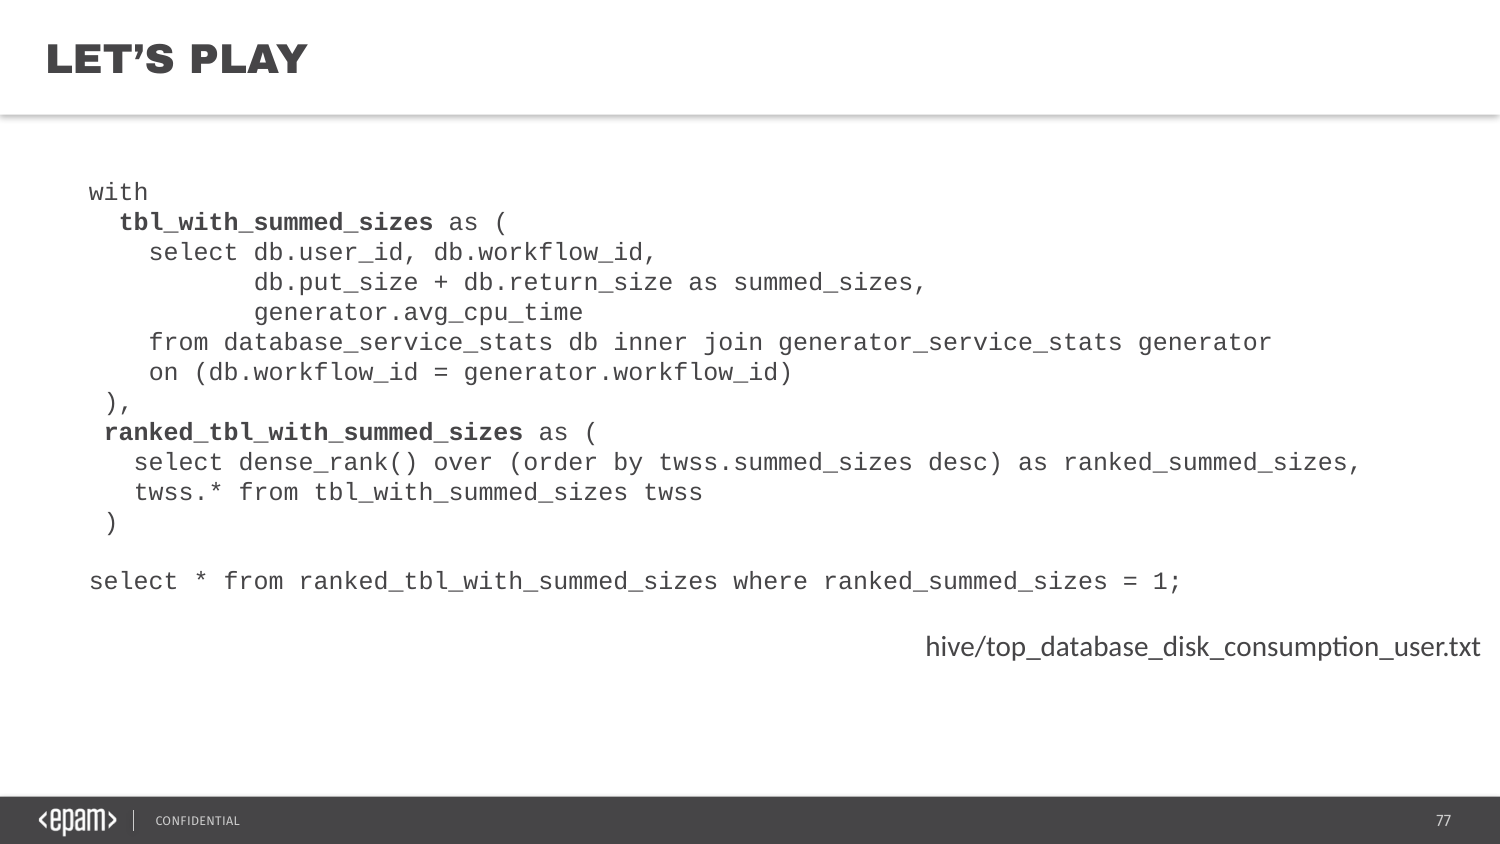

Let’s Play
with
  tbl_with_summed_sizes as (
    select db.user_id, db.workflow_id,
           db.put_size + db.return_size as summed_sizes,
           generator.avg_cpu_time
    from database_service_stats db inner join generator_service_stats generator
    on (db.workflow_id = generator.workflow_id)
 ),
 ranked_tbl_with_summed_sizes as (
   select dense_rank() over (order by twss.summed_sizes desc) as ranked_summed_sizes,
   twss.* from tbl_with_summed_sizes twss
 )
select * from ranked_tbl_with_summed_sizes where ranked_summed_sizes = 1;
hive/top_database_disk_consumption_user.txt